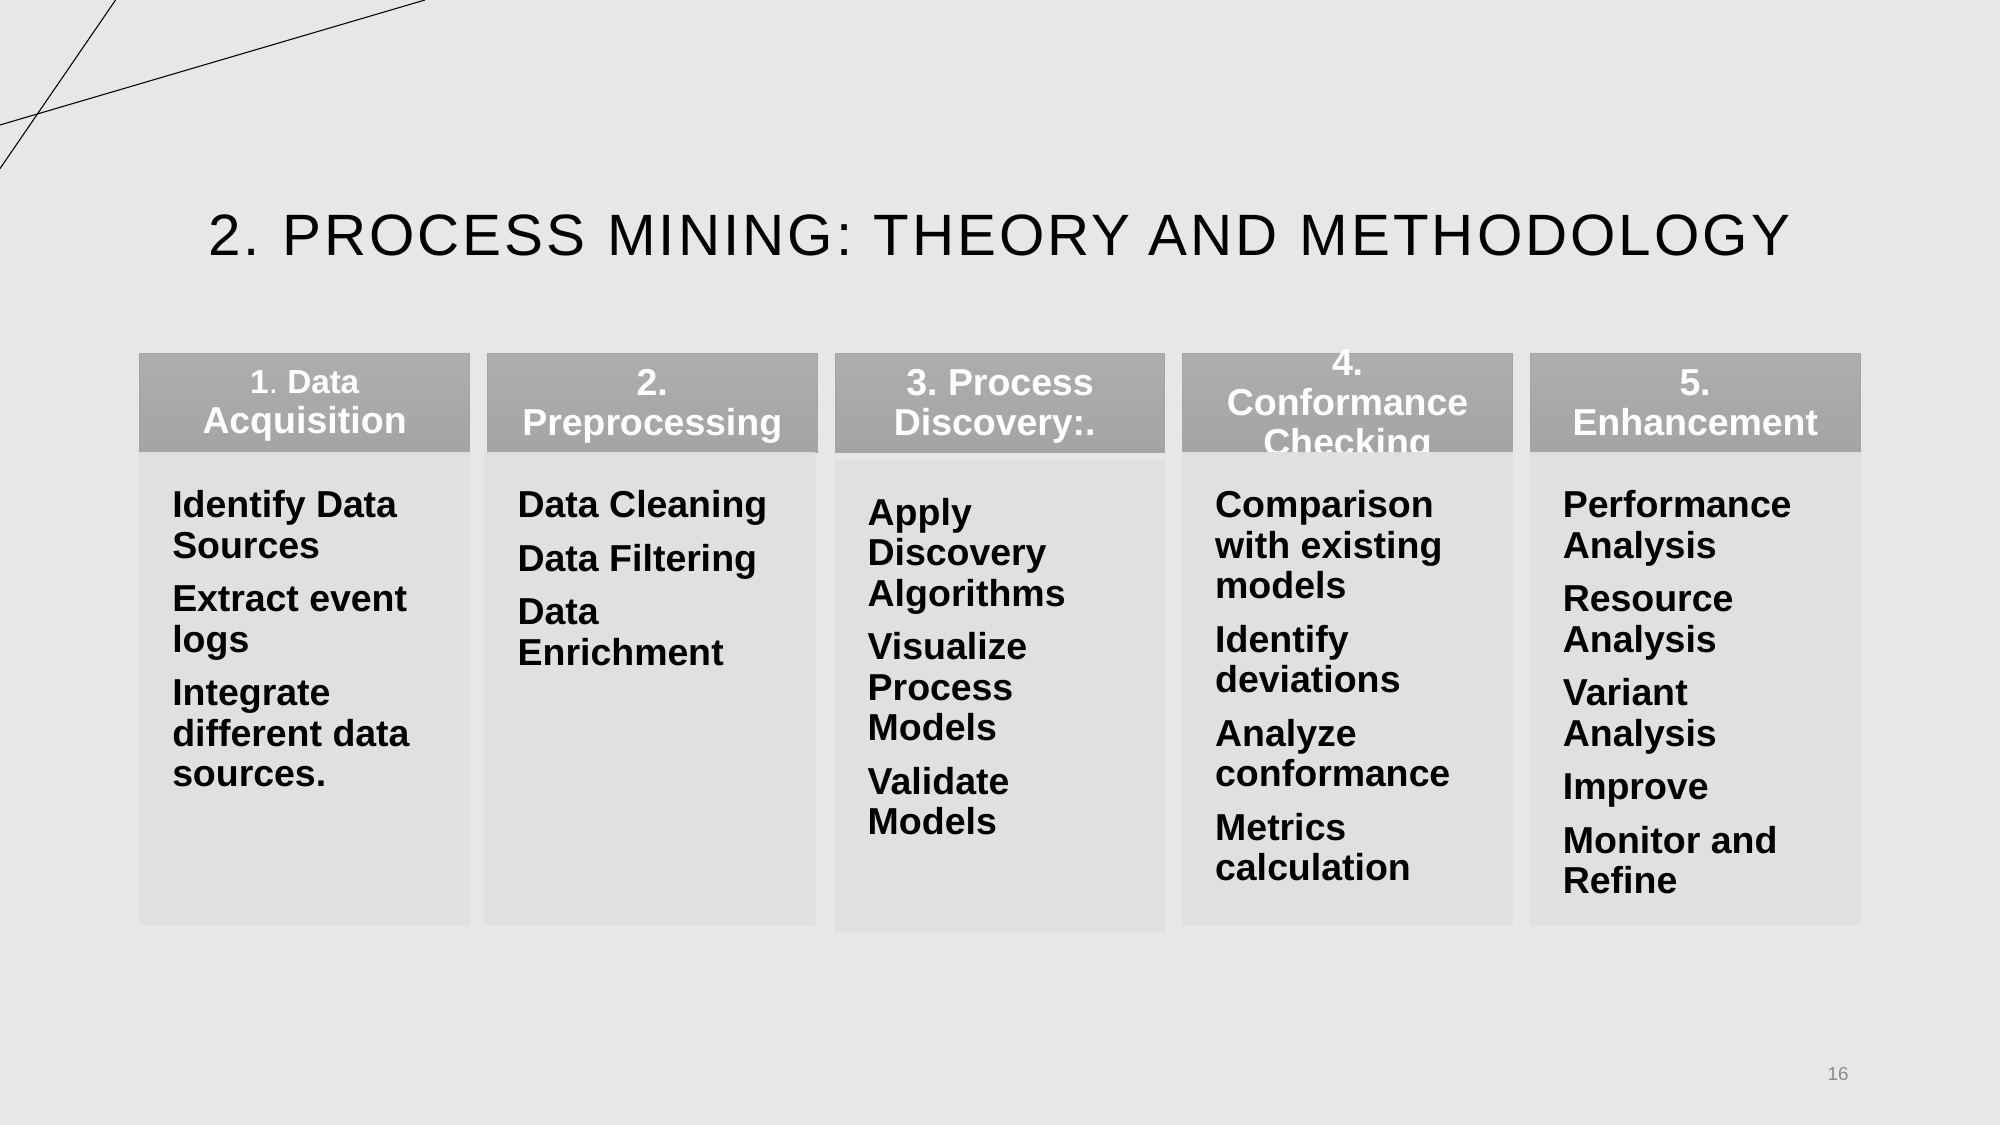

# 2. Process Mining: Theory and Methodology
1. Data Acquisition
Identify Data Sources
Extract event logs
Integrate different data sources.
2. Preprocessing
Data Cleaning
Data Filtering
Data Enrichment
3. Process Discovery:.
Apply Discovery Algorithms
Visualize Process Models
Validate Models
4. Conformance Checking
Comparison with existing models
Identify deviations
Analyze conformance
Metrics calculation
5. Enhancement
Performance Analysis
Resource Analysis
Variant Analysis
Improve
Monitor and Refine
16